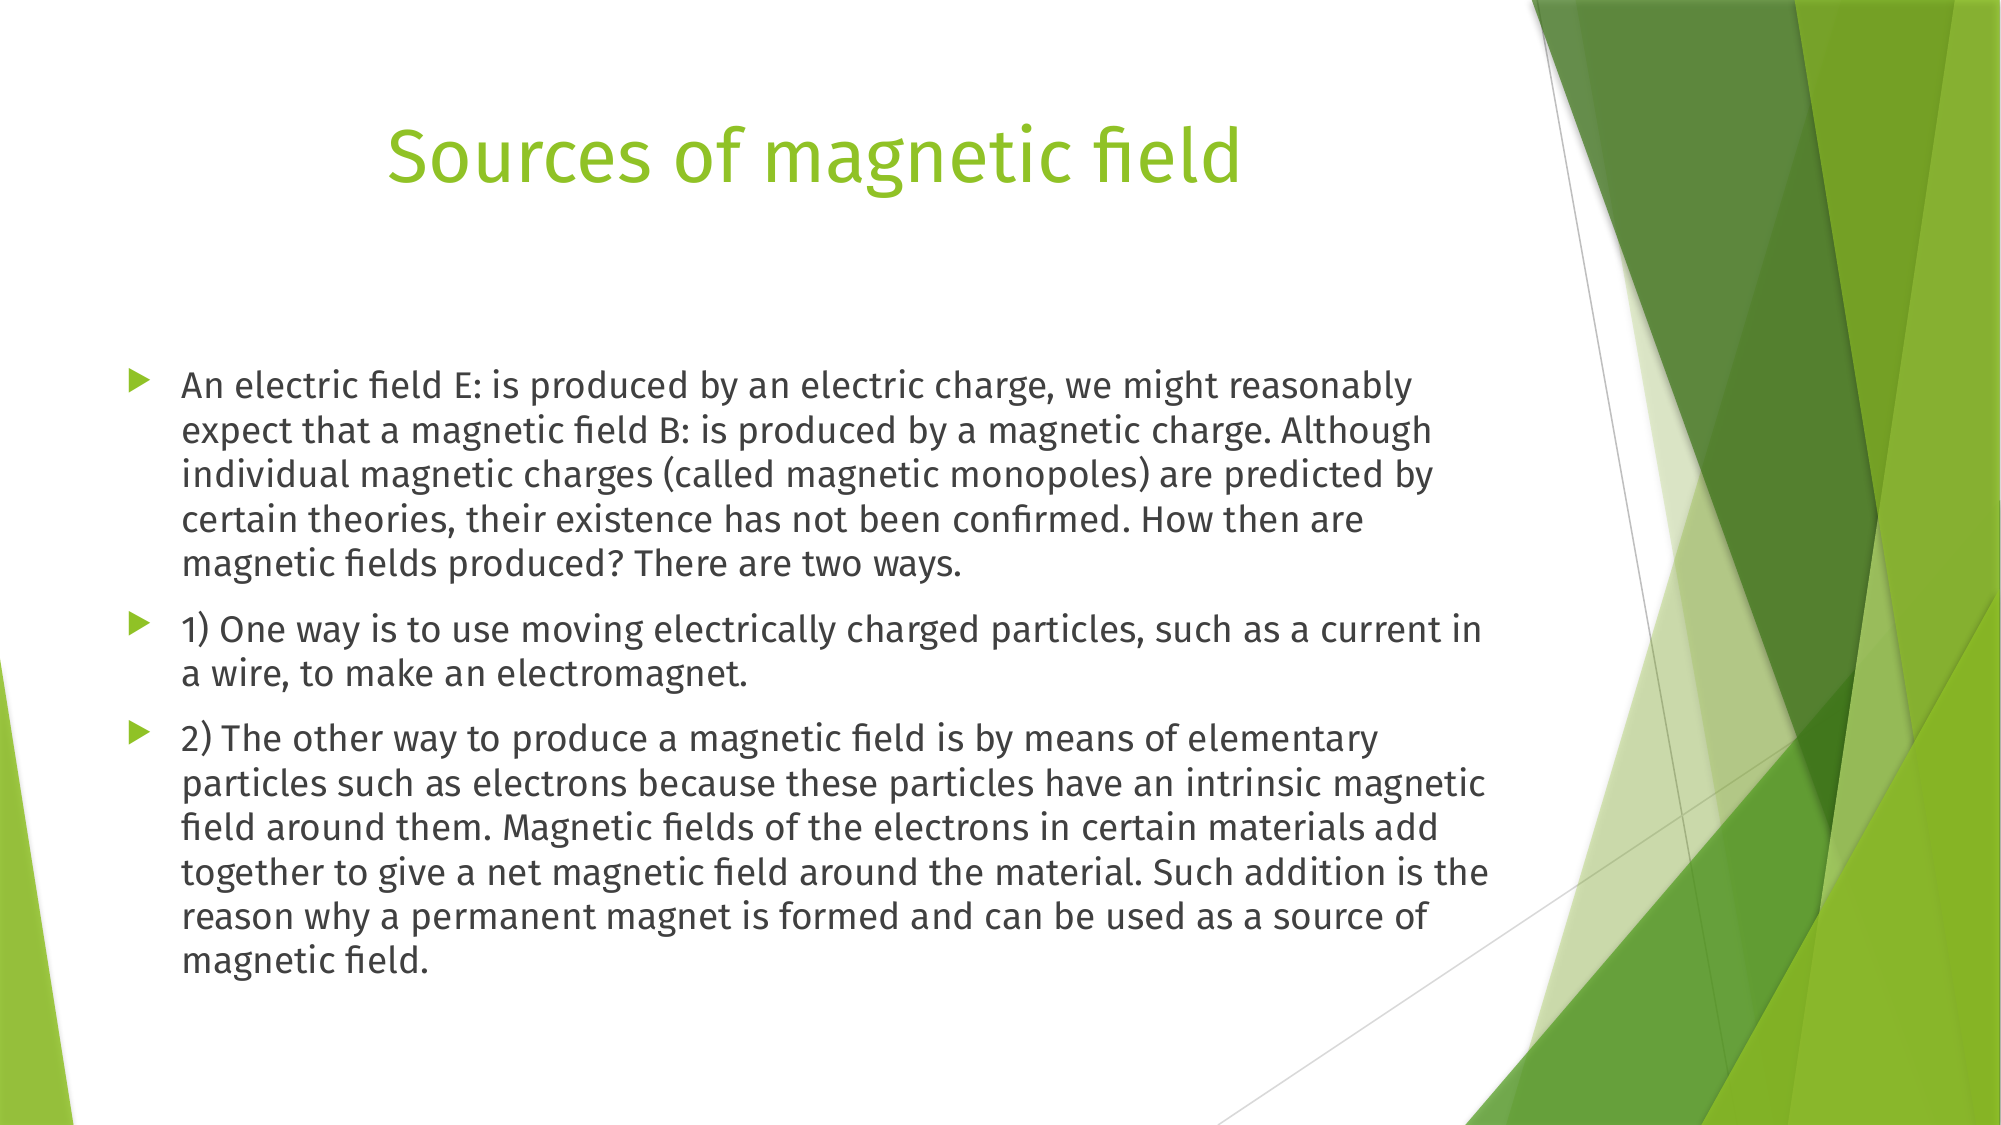

# Sources of magnetic field
An electric field E: is produced by an electric charge, we might reasonably expect that a magnetic field B: is produced by a magnetic charge. Although individual magnetic charges (called magnetic monopoles) are predicted by certain theories, their existence has not been confirmed. How then are magnetic fields produced? There are two ways.
1) One way is to use moving electrically charged particles, such as a current in a wire, to make an electromagnet.
2) The other way to produce a magnetic field is by means of elementary particles such as electrons because these particles have an intrinsic magnetic field around them. Magnetic fields of the electrons in certain materials add together to give a net magnetic field around the material. Such addition is the reason why a permanent magnet is formed and can be used as a source of magnetic field.